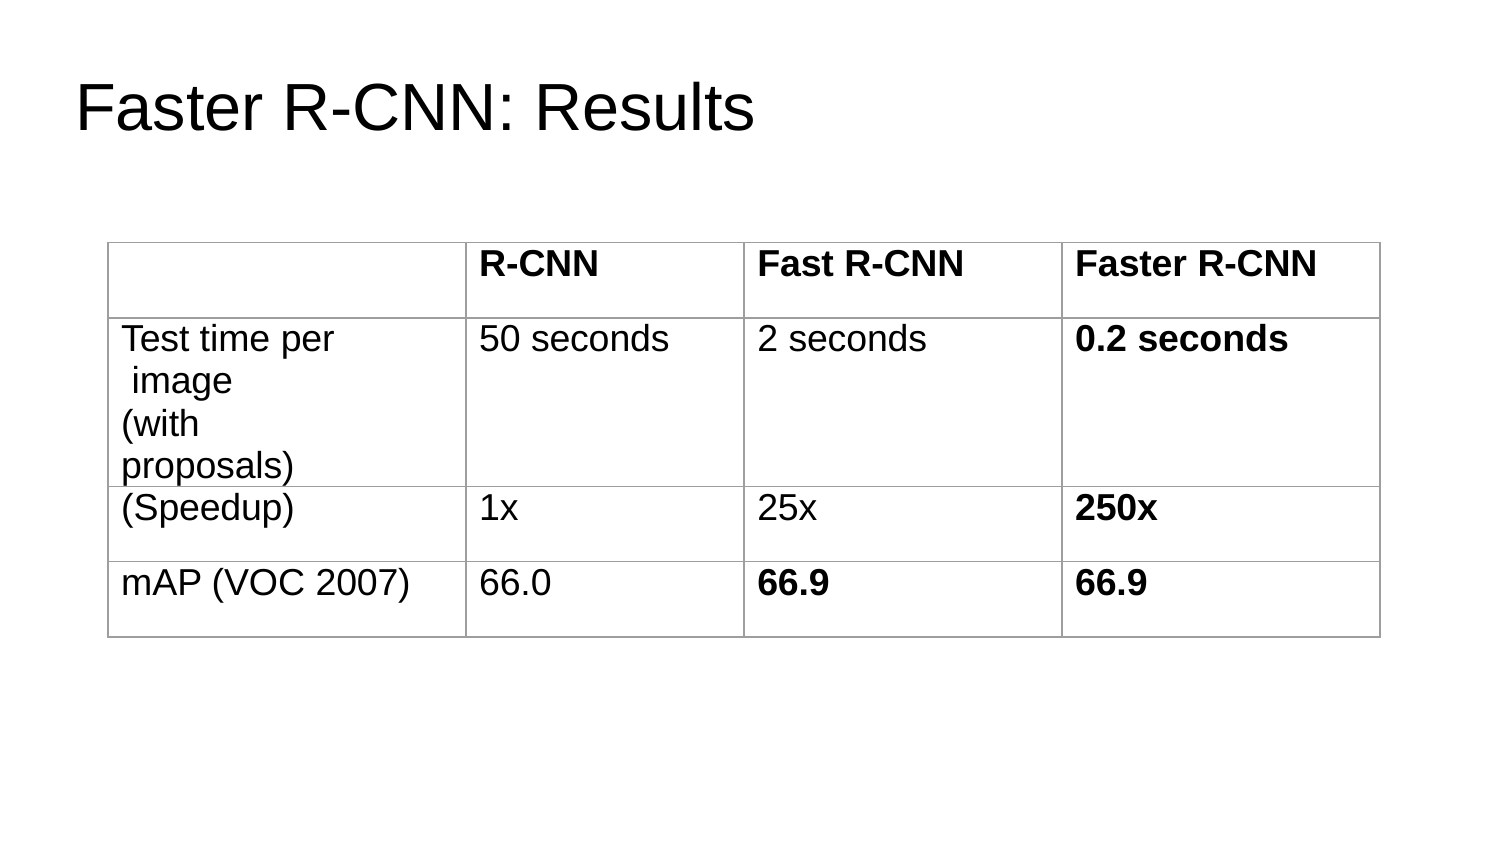

# Faster R-CNN: Results
|  | R-CNN | Fast R-CNN | Faster R-CNN |
| --- | --- | --- | --- |
| Test time per image (with proposals) | 50 seconds | 2 seconds | 0.2 seconds |
| (Speedup) | 1x | 25x | 250x |
| mAP (VOC 2007) | 66.0 | 66.9 | 66.9 |